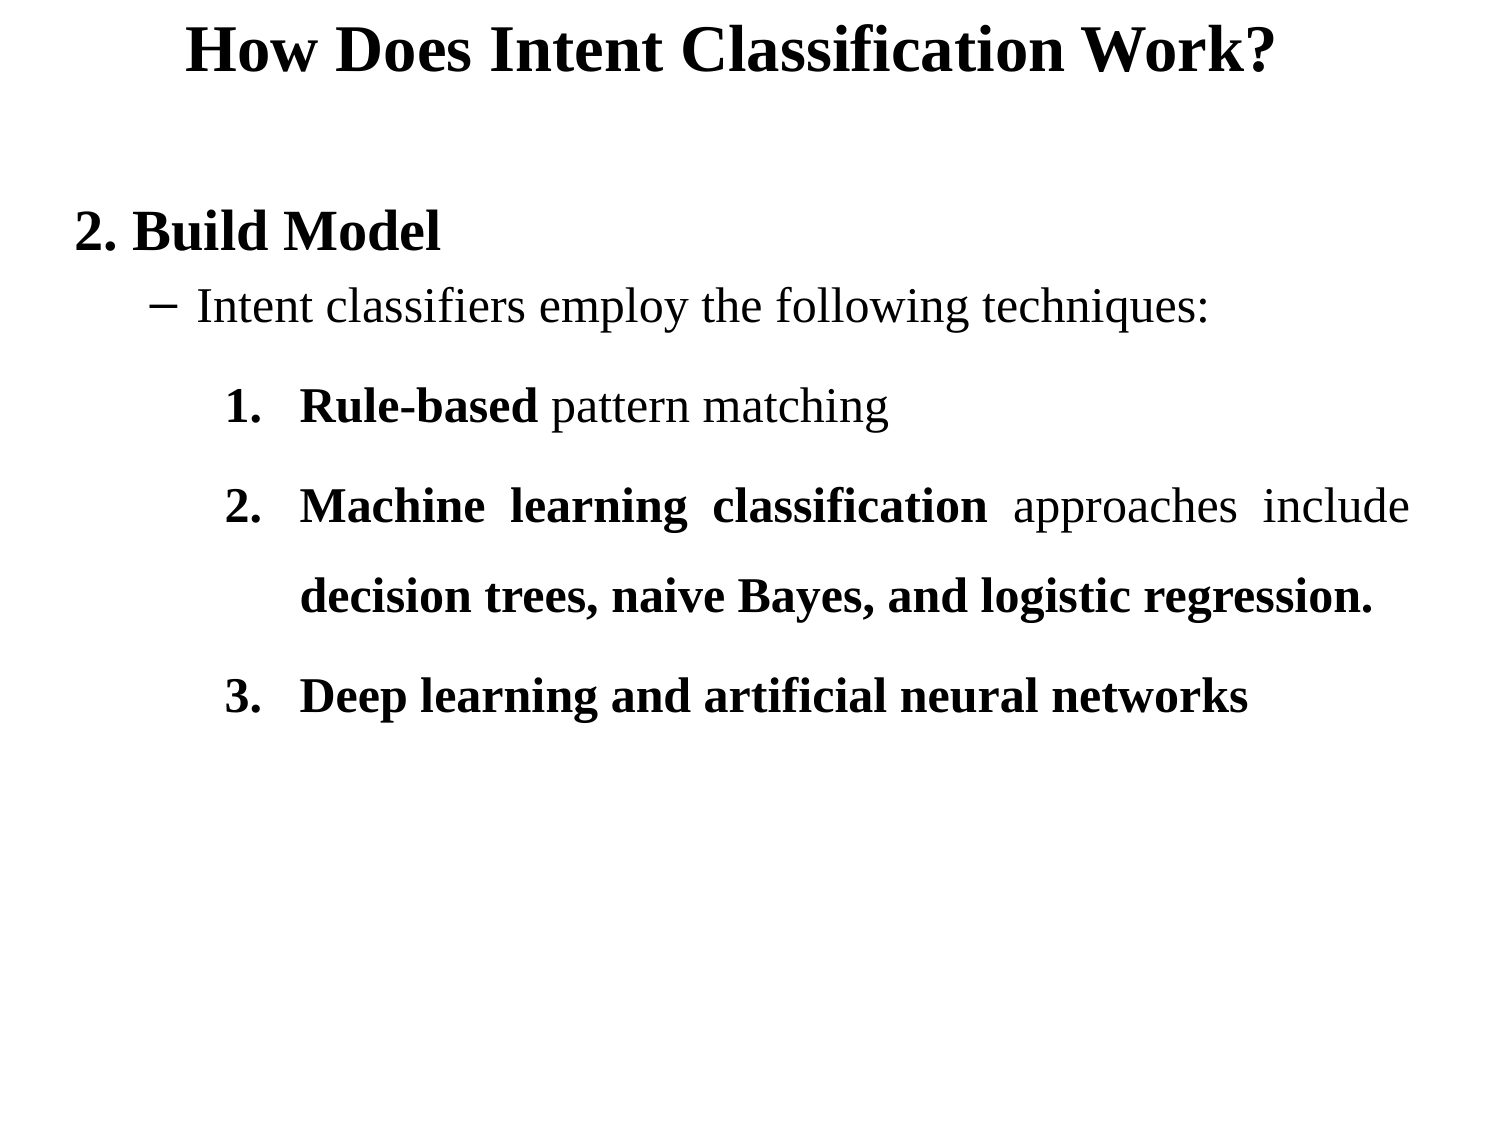

# How Does Intent Classification Work?
2. Build Model
Intent classifiers employ the following techniques:
Rule-based pattern matching
Machine learning classification approaches include decision trees, naive Bayes, and logistic regression.
Deep learning and artificial neural networks